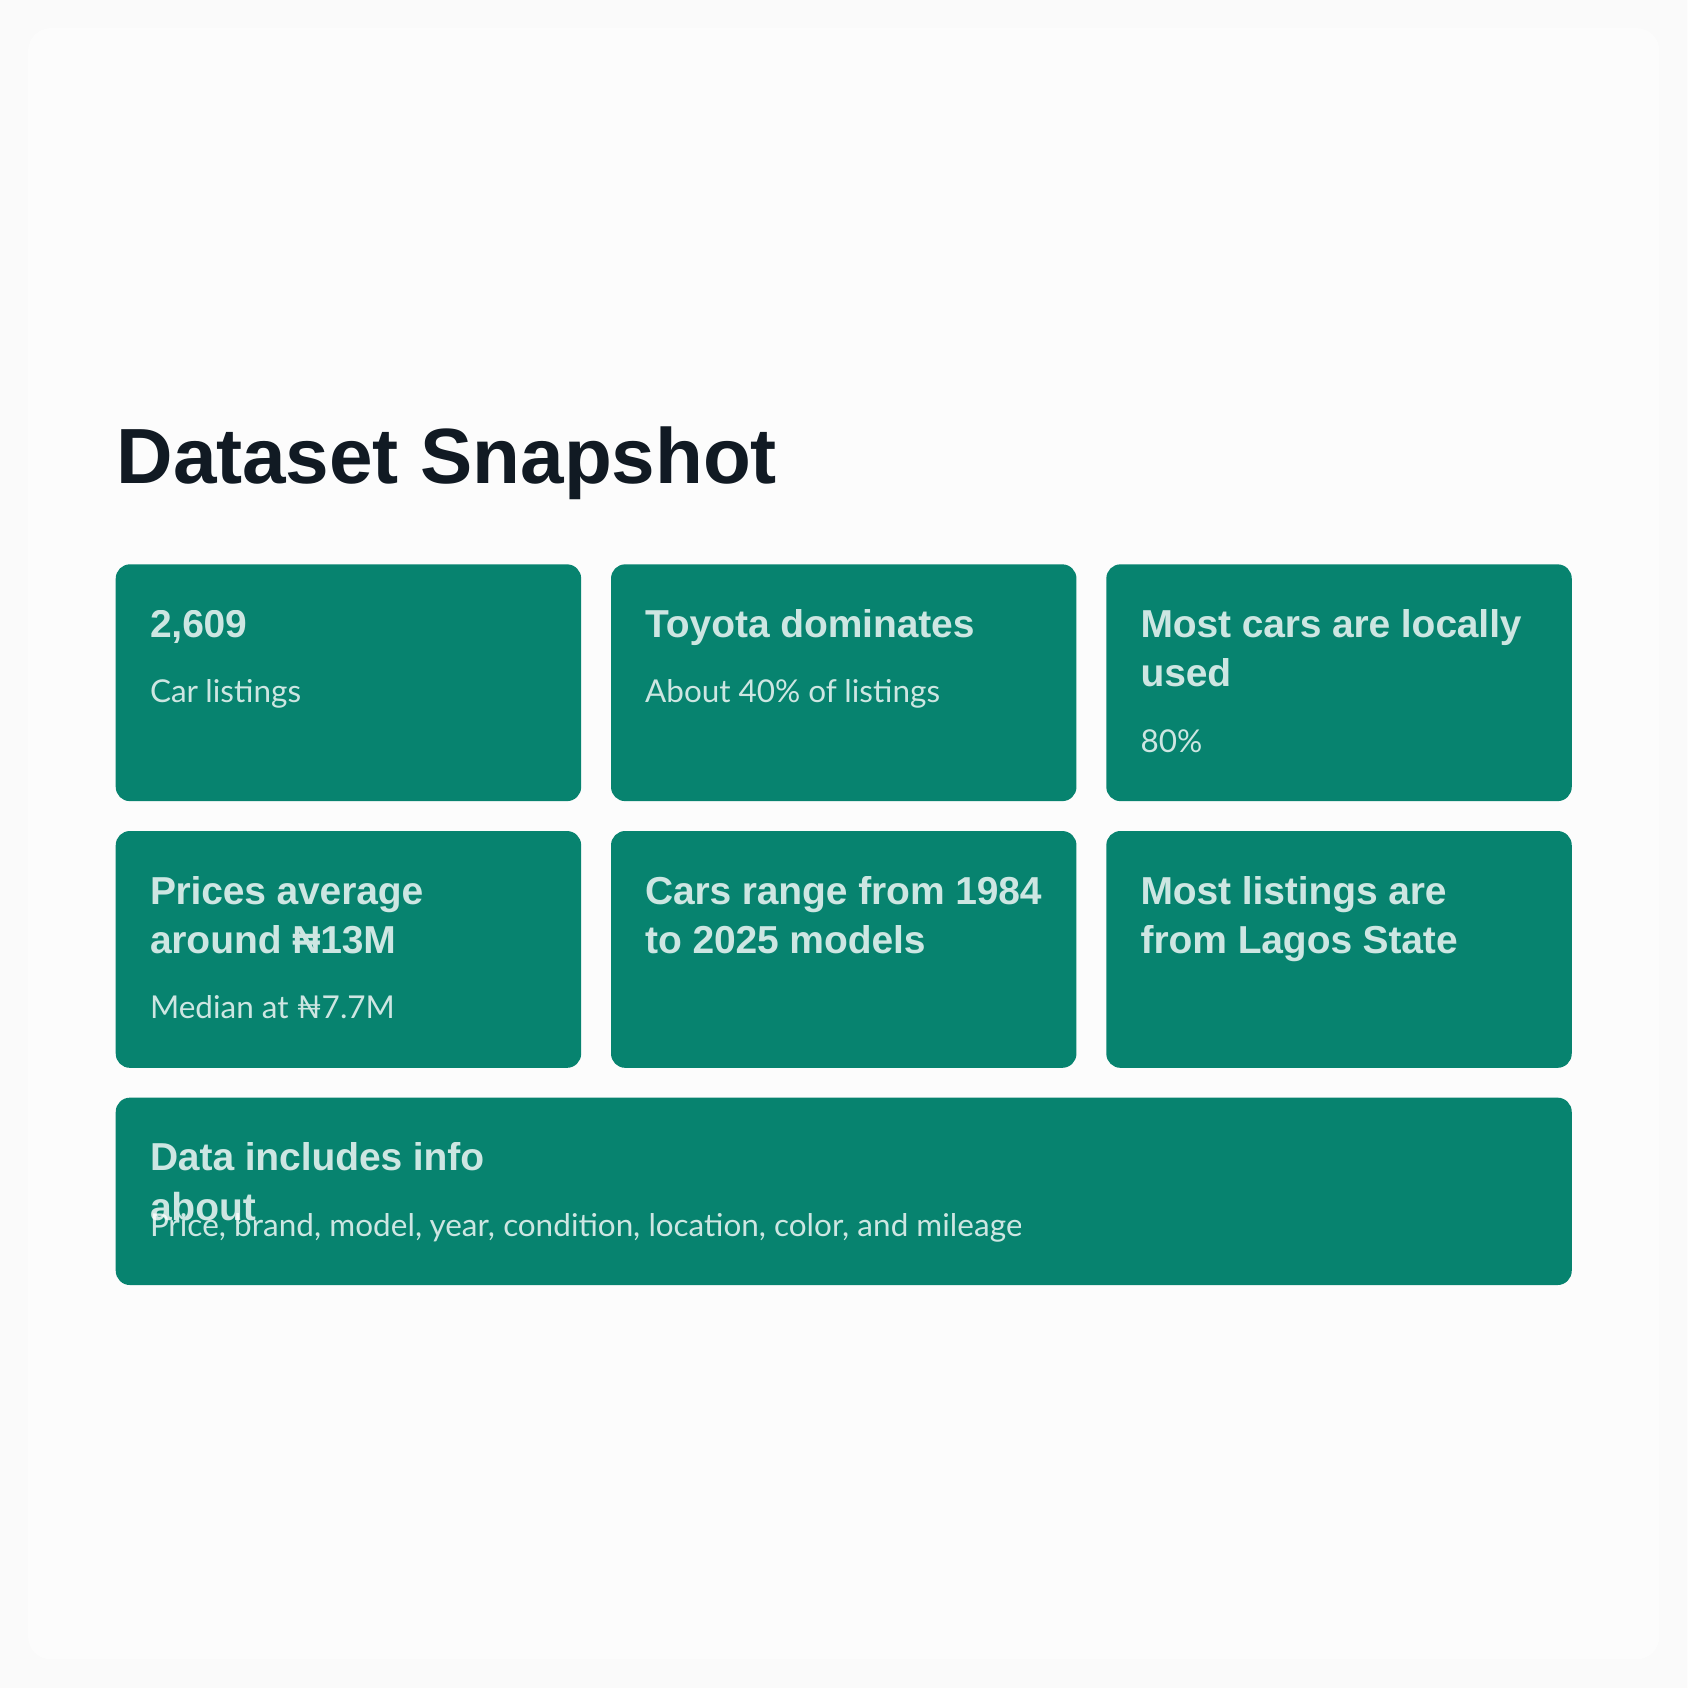

Dataset Snapshot

2,609

Toyota dominates

Most cars are locally used

Car listings

About 40% of listings

80%

Prices average around ₦13M

Cars range from 1984 to 2025 models

Most listings are from Lagos State

Median at ₦7.7M

Data includes info about

Price, brand, model, year, condition, location, color, and mileage